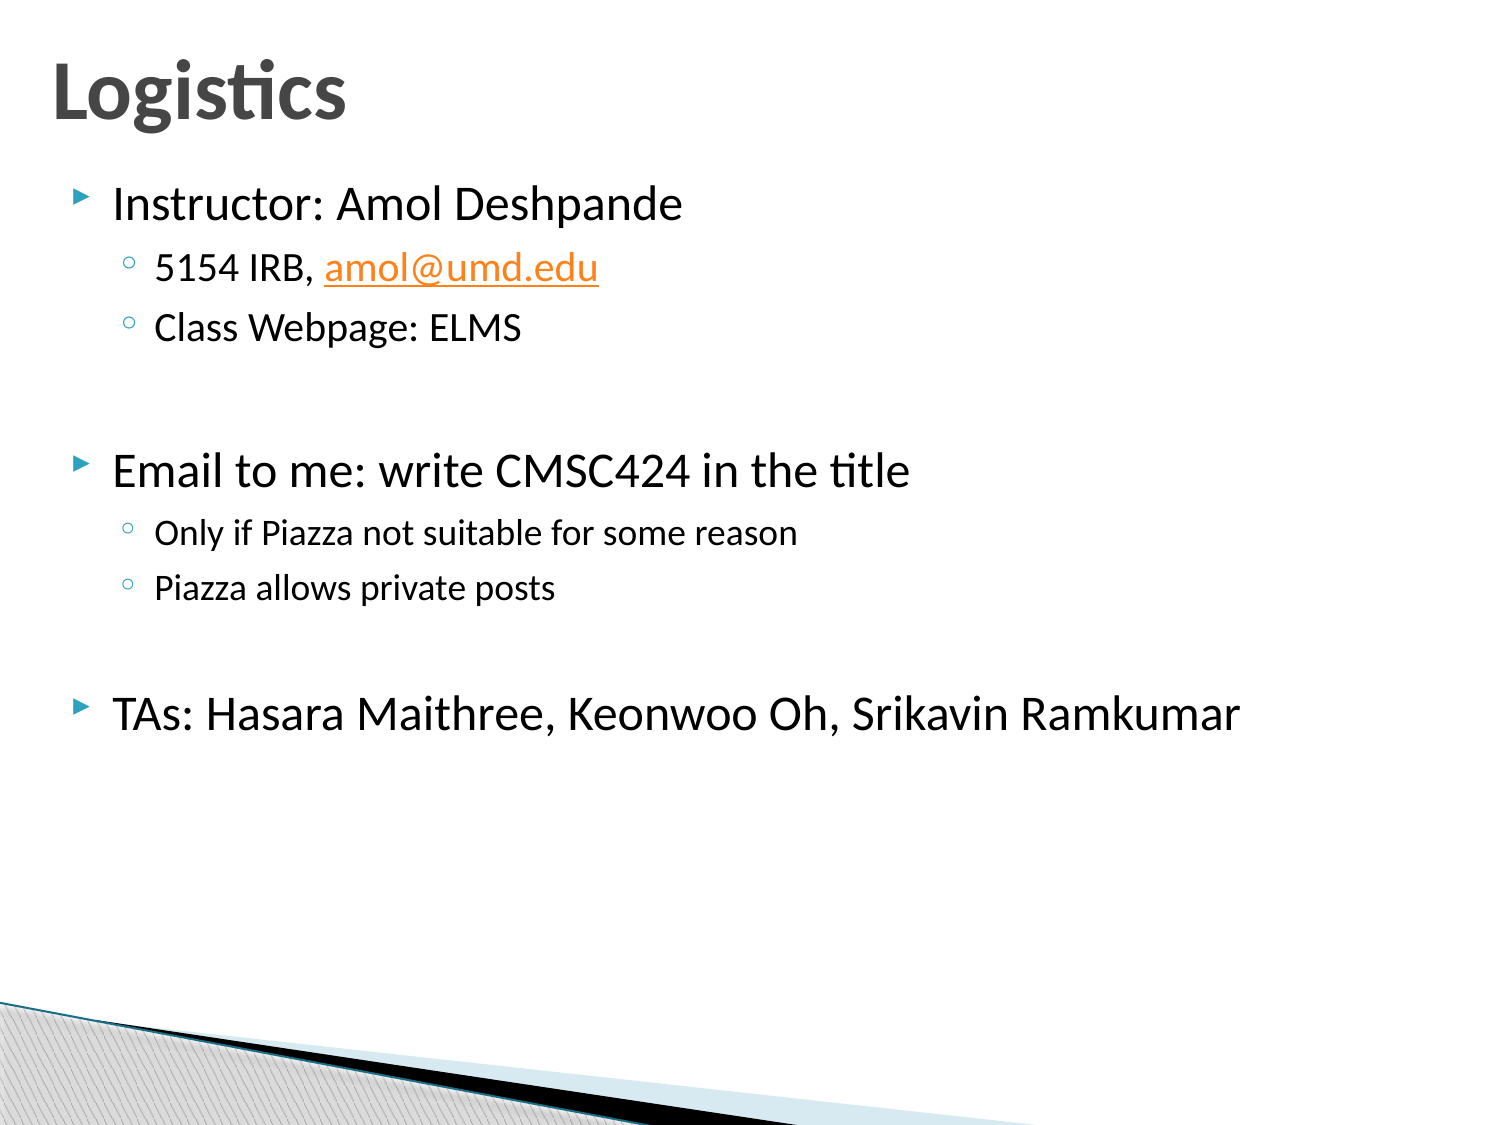

# Logistics
Instructor: Amol Deshpande
5154 IRB, amol@umd.edu
Class Webpage: ELMS

Email to me: write CMSC424 in the title
Only if Piazza not suitable for some reason
Piazza allows private posts

TAs: Hasara Maithree, Keonwoo Oh, Srikavin Ramkumar